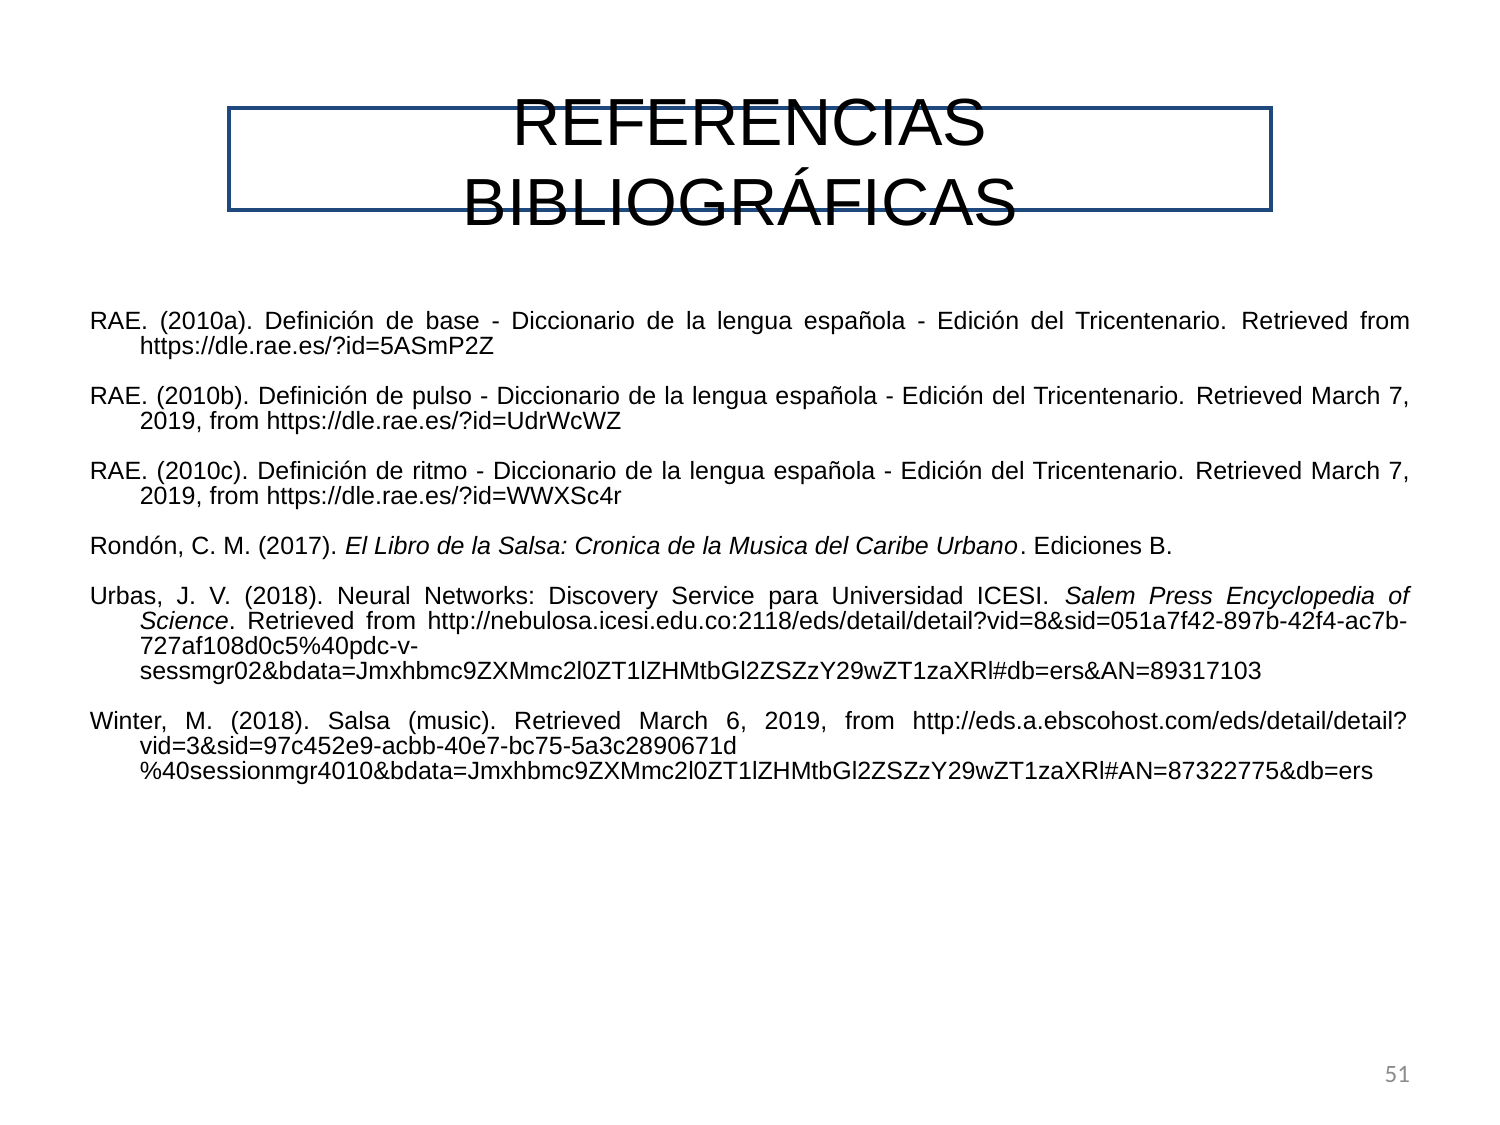

# REFERENCIAS BIBLIOGRÁFICAS
RAE. (2010a). Definición de base - Diccionario de la lengua española - Edición del Tricentenario. Retrieved from https://dle.rae.es/?id=5ASmP2Z
RAE. (2010b). Definición de pulso - Diccionario de la lengua española - Edición del Tricentenario. Retrieved March 7, 2019, from https://dle.rae.es/?id=UdrWcWZ
RAE. (2010c). Definición de ritmo - Diccionario de la lengua española - Edición del Tricentenario. Retrieved March 7, 2019, from https://dle.rae.es/?id=WWXSc4r
Rondón, C. M. (2017). El Libro de la Salsa: Cronica de la Musica del Caribe Urbano. Ediciones B.
Urbas, J. V. (2018). Neural Networks: Discovery Service para Universidad ICESI. Salem Press Encyclopedia of Science. Retrieved from http://nebulosa.icesi.edu.co:2118/eds/detail/detail?vid=8&sid=051a7f42-897b-42f4-ac7b-727af108d0c5%40pdc-v-sessmgr02&bdata=Jmxhbmc9ZXMmc2l0ZT1lZHMtbGl2ZSZzY29wZT1zaXRl#db=ers&AN=89317103
Winter, M. (2018). Salsa (music). Retrieved March 6, 2019, from http://eds.a.ebscohost.com/eds/detail/detail?vid=3&sid=97c452e9-acbb-40e7-bc75-5a3c2890671d%40sessionmgr4010&bdata=Jmxhbmc9ZXMmc2l0ZT1lZHMtbGl2ZSZzY29wZT1zaXRl#AN=87322775&db=ers
51